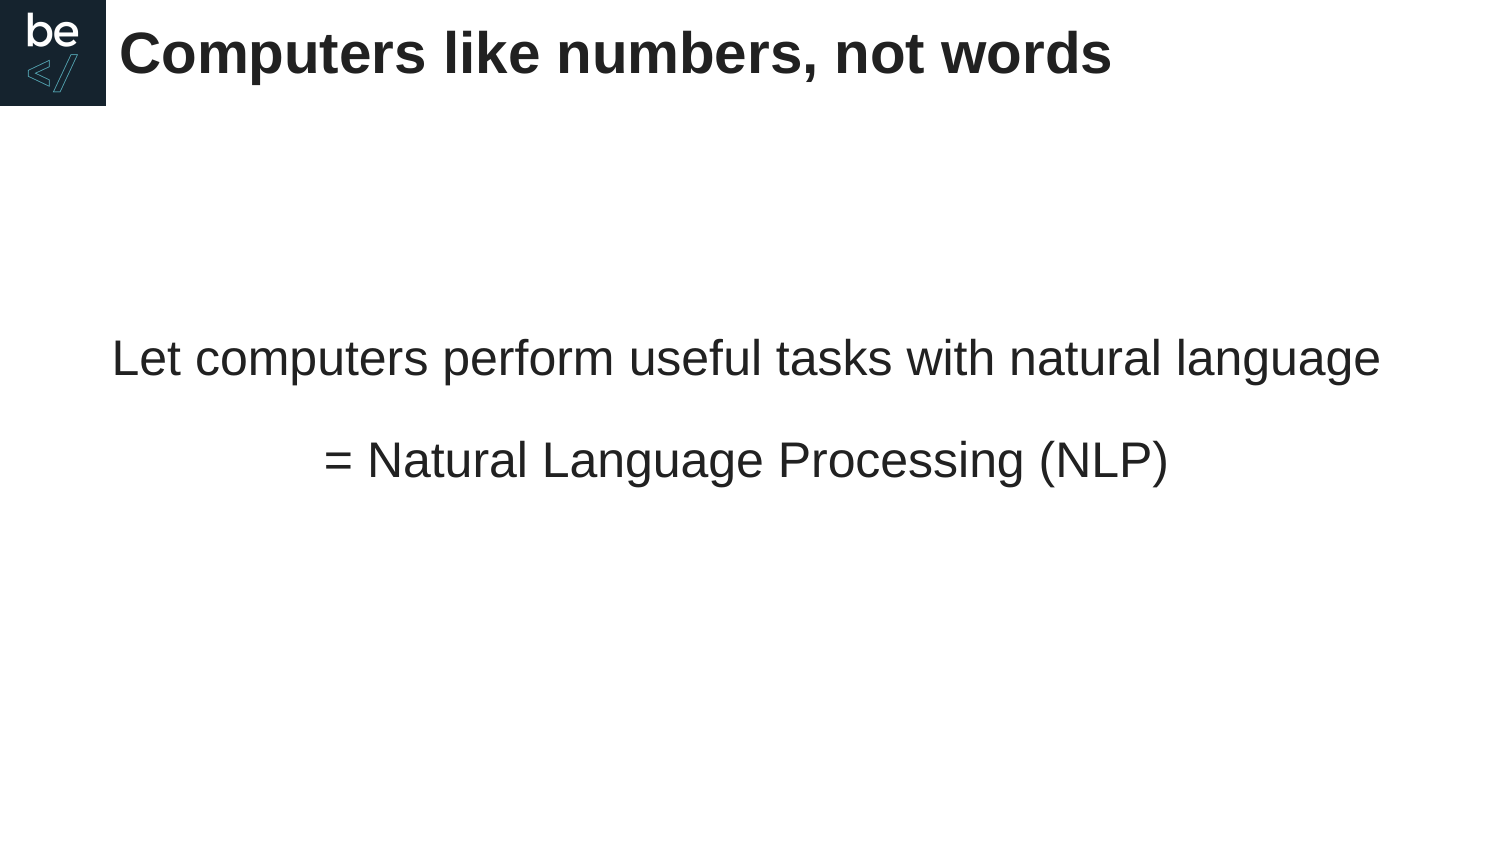

Computers like numbers, not words
Let computers perform useful tasks with natural language
= Natural Language Processing (NLP)